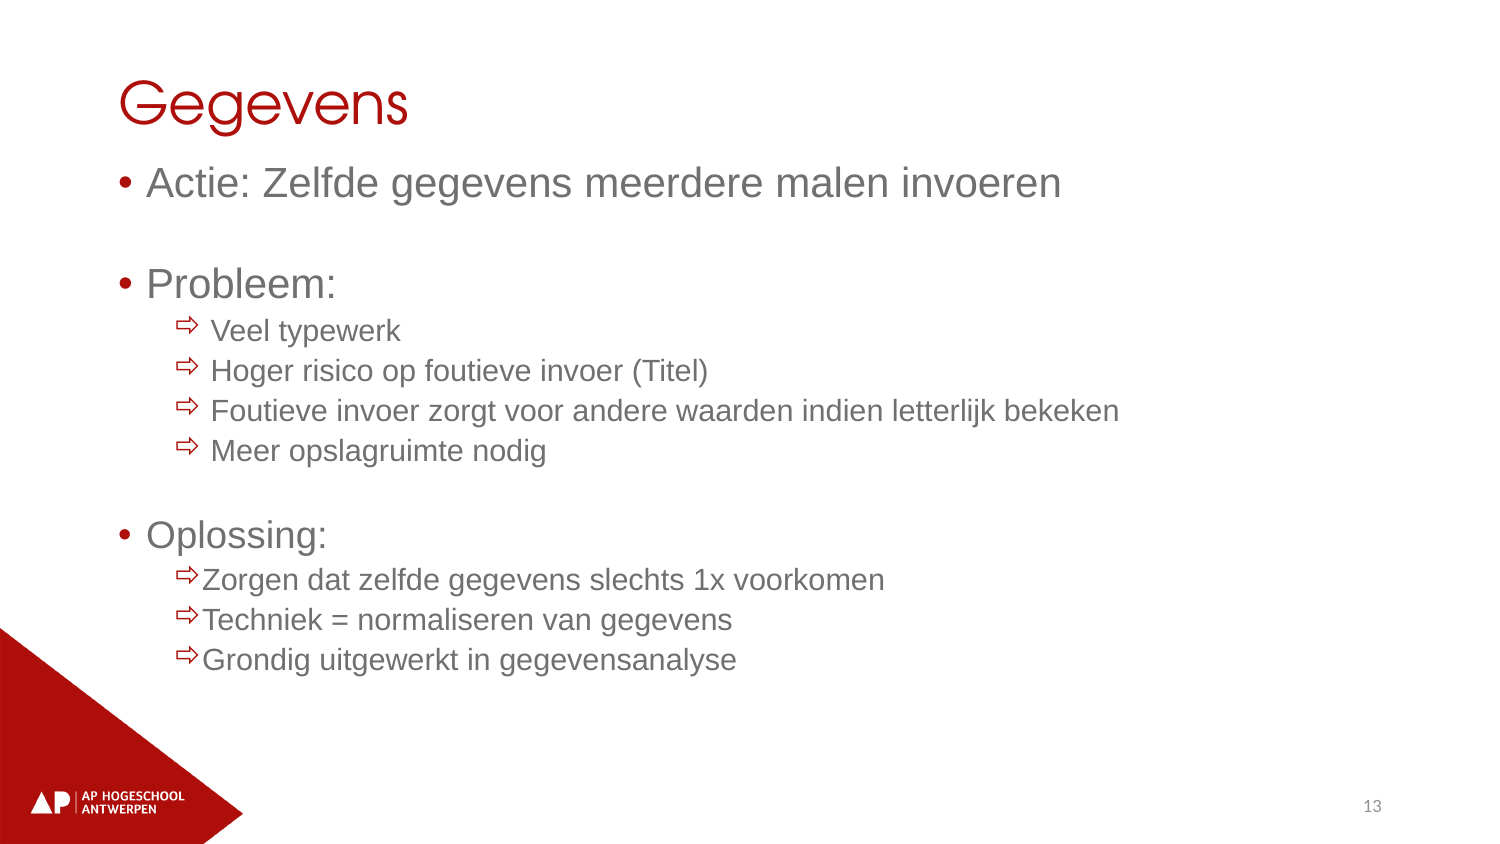

# Gegevens
Actie: Zelfde gegevens meerdere malen invoeren

Probleem:
 Veel typewerk
 Hoger risico op foutieve invoer (Titel)
 Foutieve invoer zorgt voor andere waarden indien letterlijk bekeken
 Meer opslagruimte nodig
Oplossing:
Zorgen dat zelfde gegevens slechts 1x voorkomen
Techniek = normaliseren van gegevens
Grondig uitgewerkt in gegevensanalyse
13